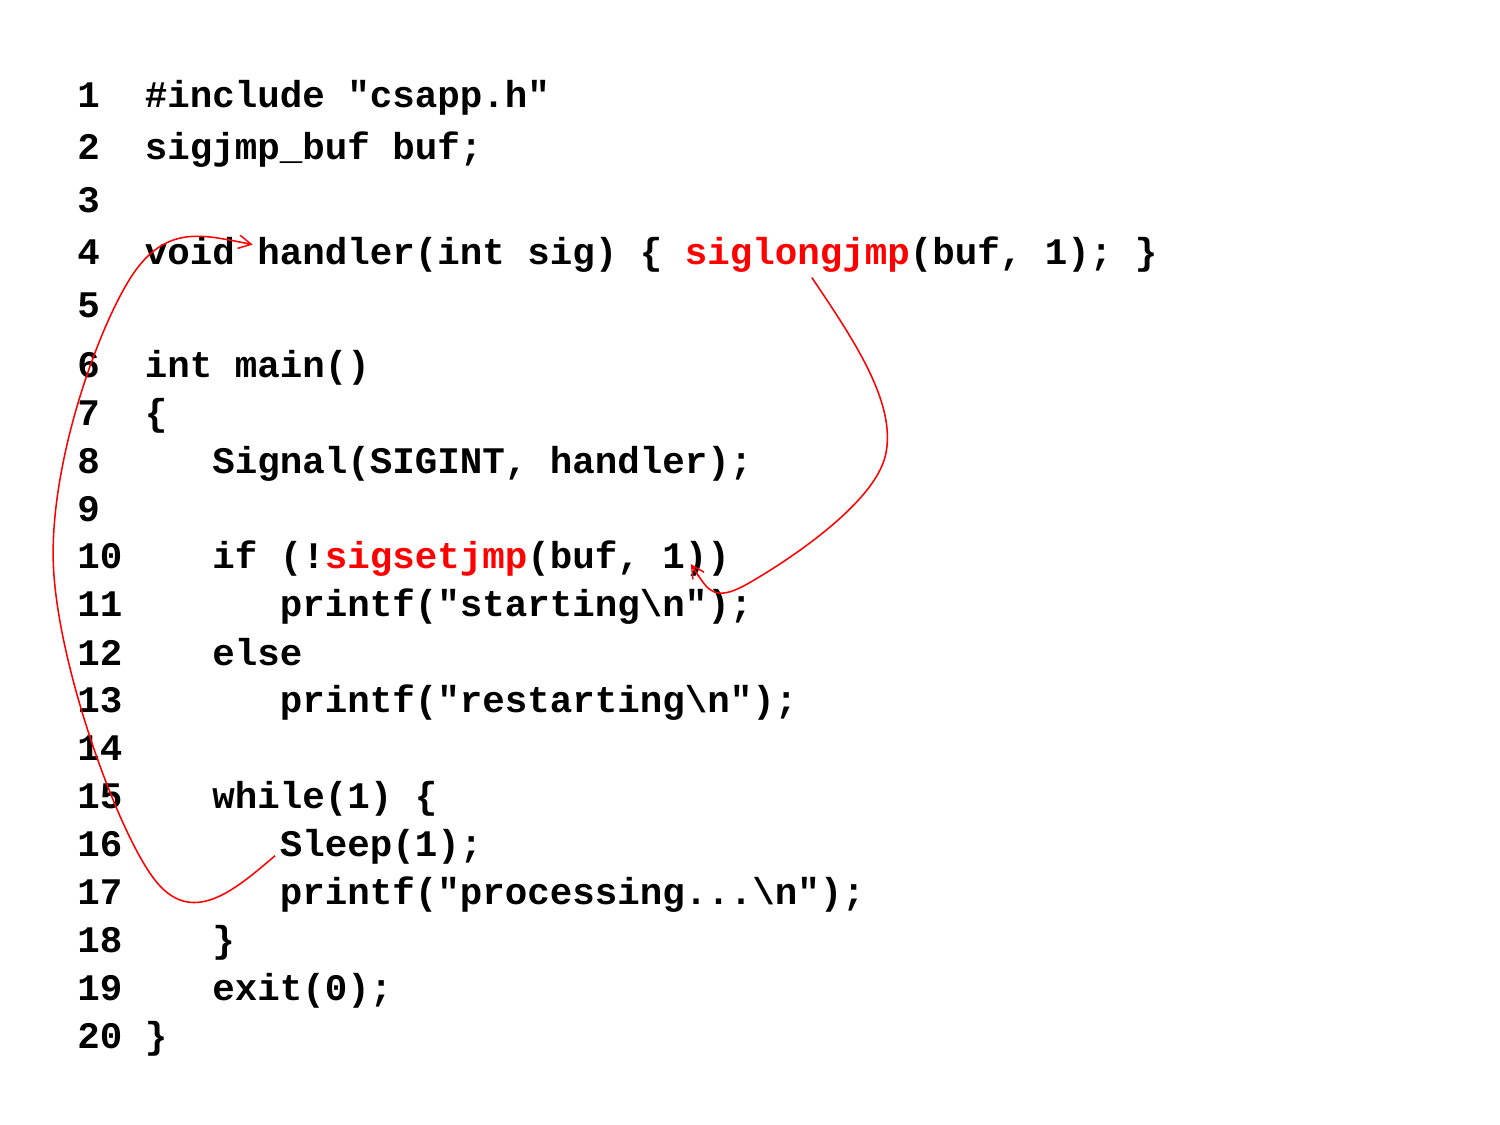

1  #include "csapp.h"
2  sigjmp_buf buf;
3
4  void handler(int sig) { siglongjmp(buf, 1); }
5

6  int main()
7  {
8     Signal(SIGINT, handler);
9
10    if (!sigsetjmp(buf, 1))
11       printf("starting\n");
12    else
13       printf("restarting\n");
14
15    while(1) {
16       Sleep(1);
17       printf("processing...\n");
18    }
19    exit(0);
20 }
15